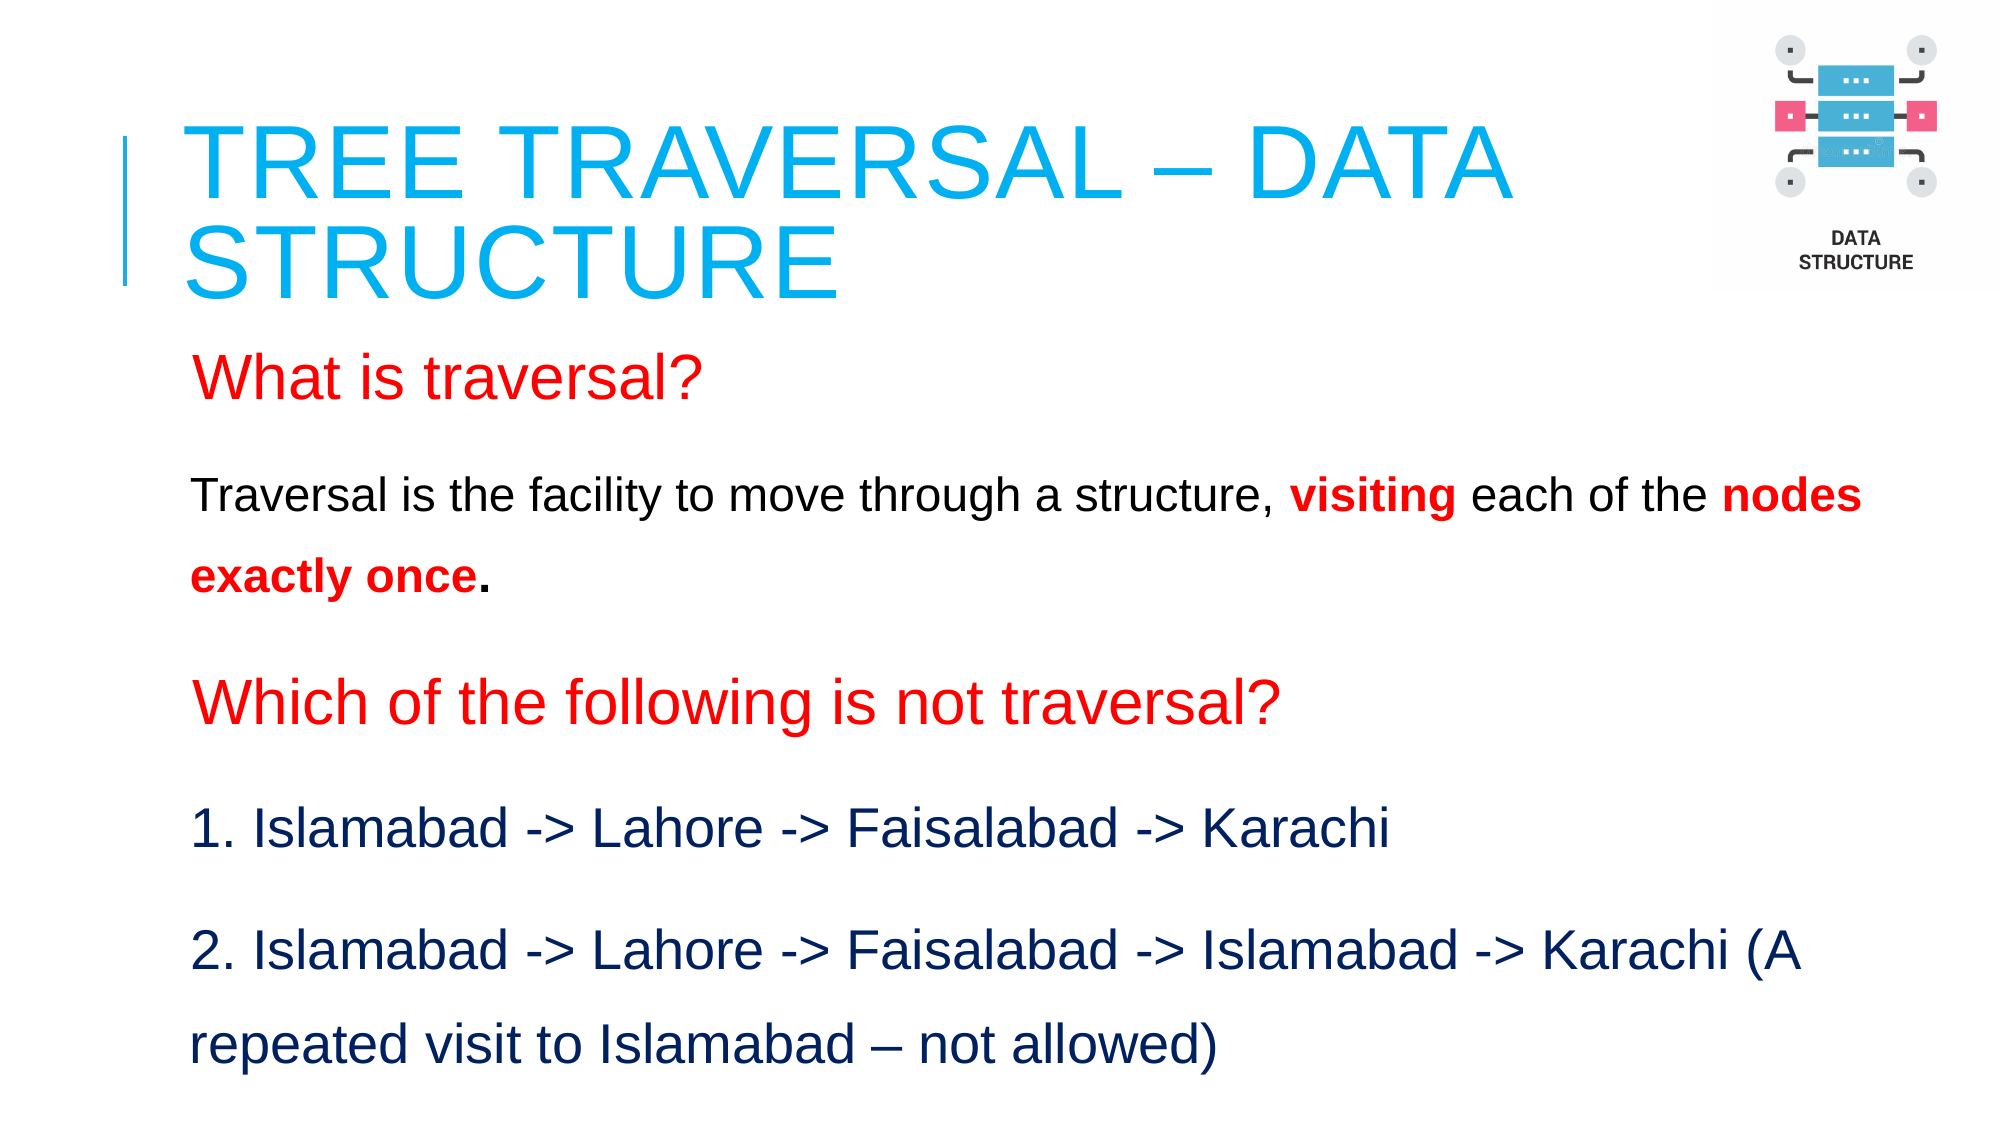

# Tree Traversal – DATA STRUCTURE
What is traversal?
Traversal is the facility to move through a structure, visiting each of the nodes exactly once.
Which of the following is not traversal?
1. Islamabad -> Lahore -> Faisalabad -> Karachi
2. Islamabad -> Lahore -> Faisalabad -> Islamabad -> Karachi (A repeated visit to Islamabad – not allowed)